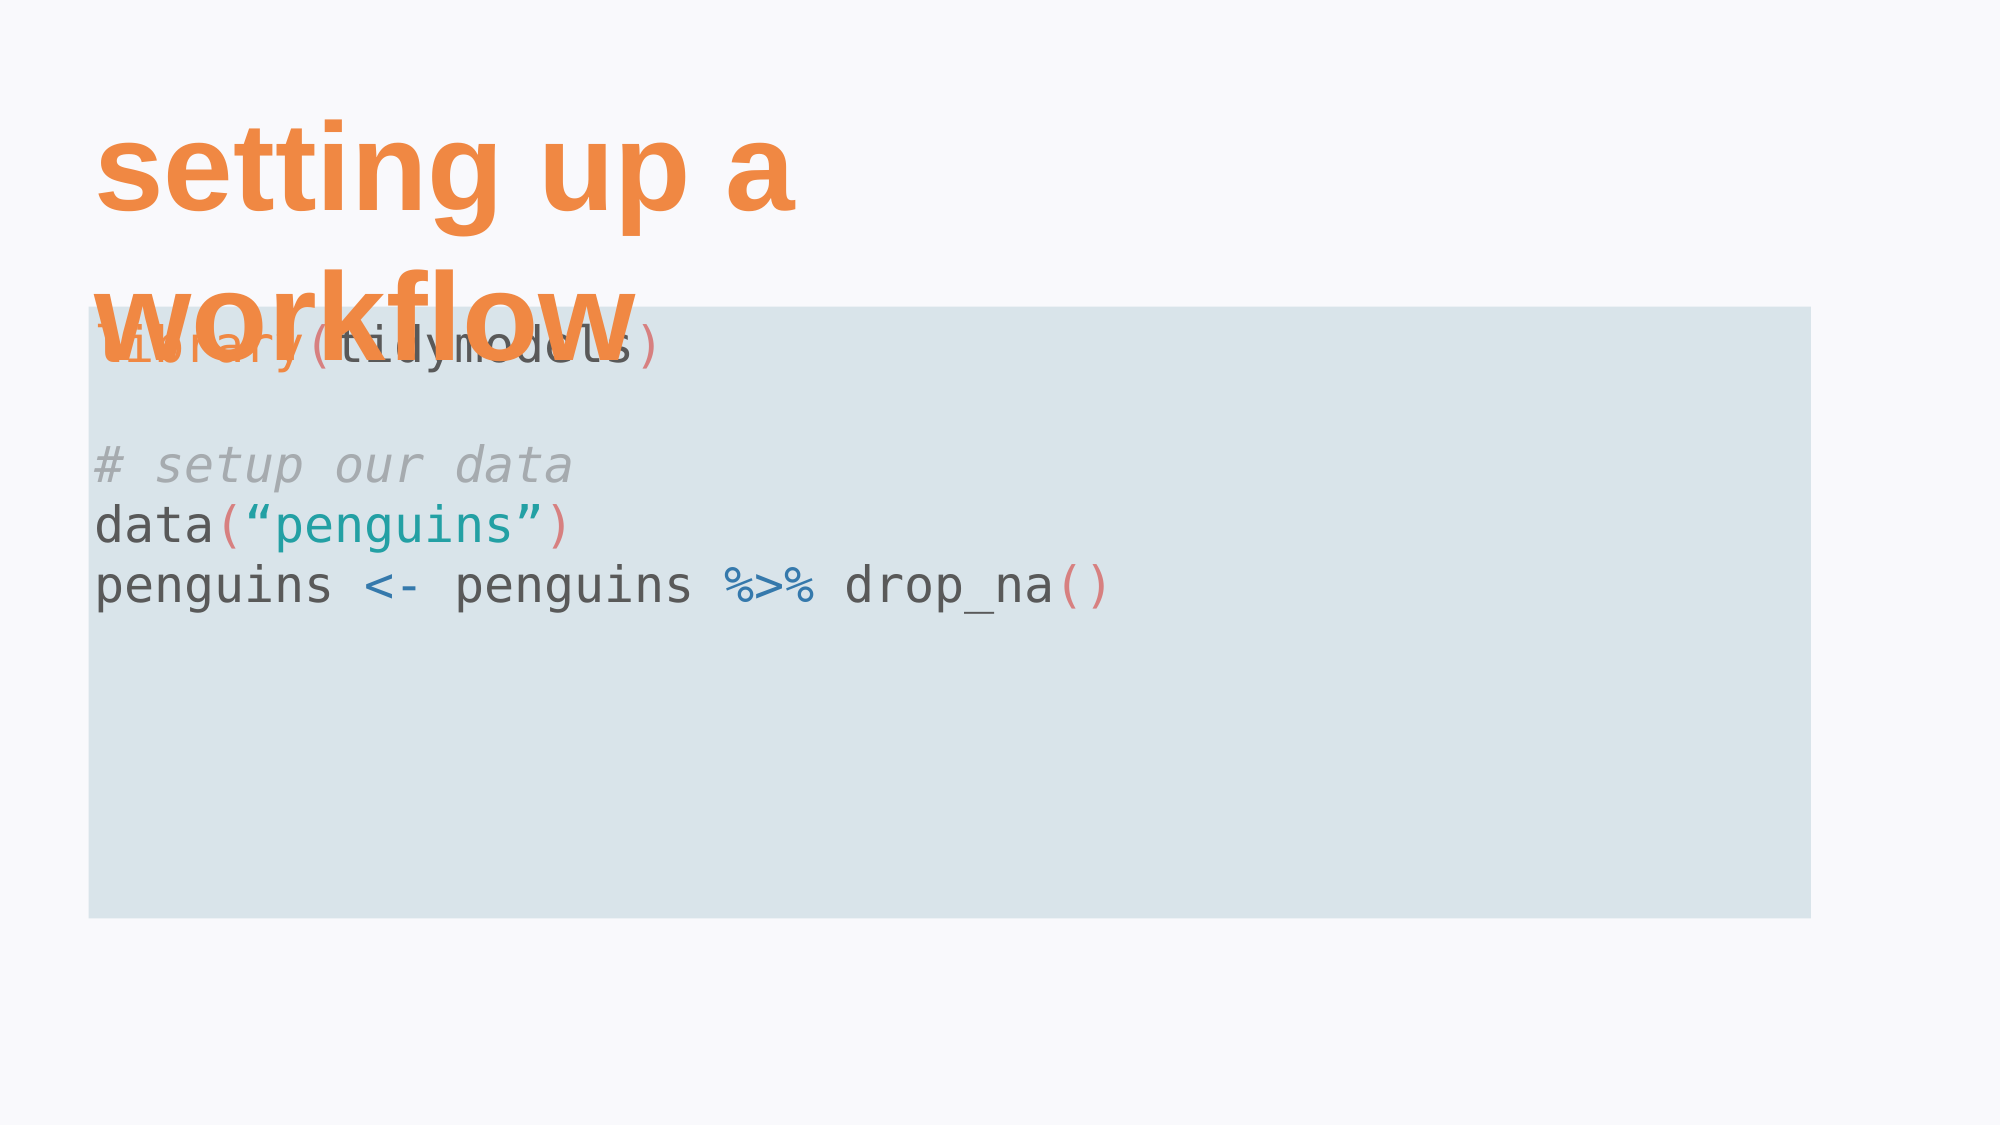

setting up a workflow
library(tidymodels)

# setup our data
data(“penguins”)
penguins <- penguins %>% drop_na()